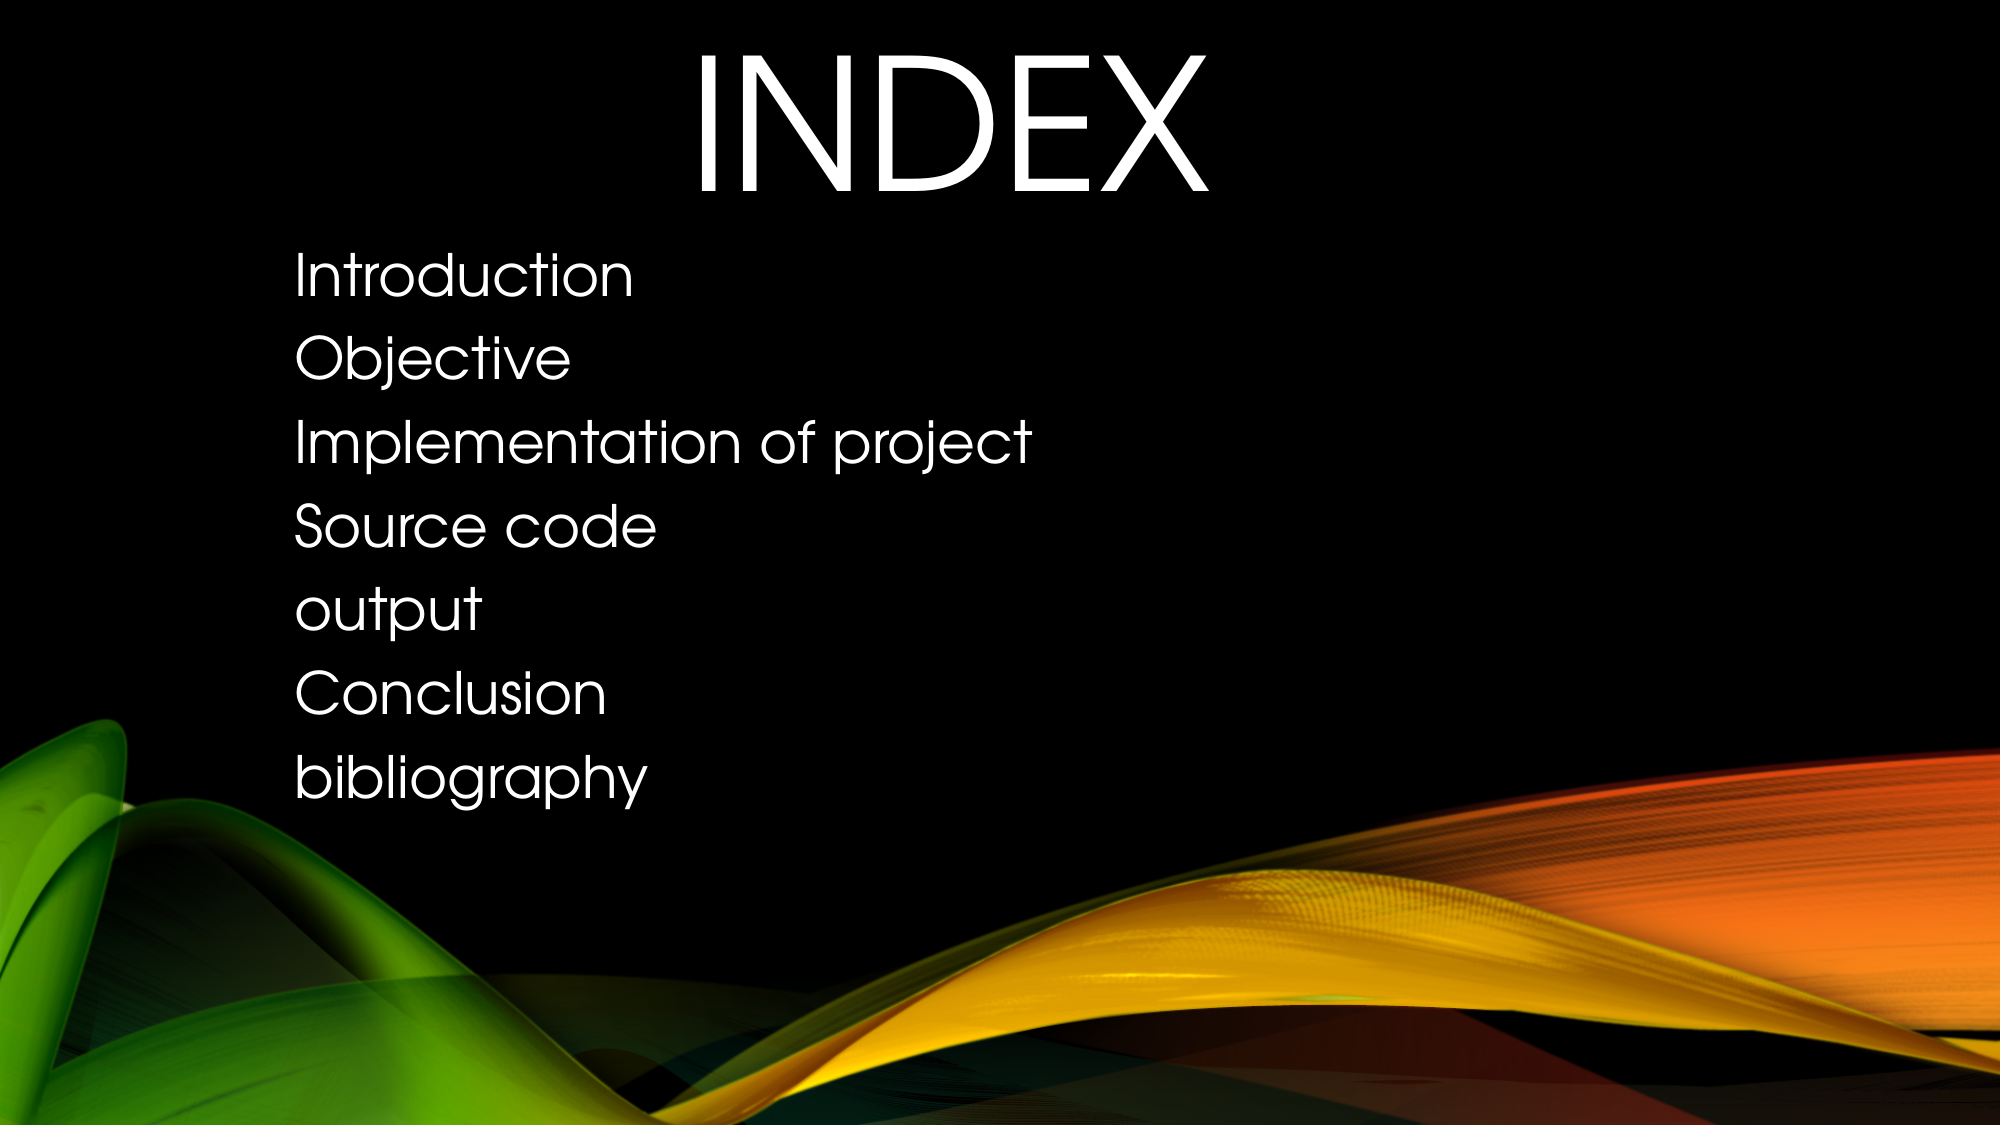

# index
Introduction
Objective
Implementation of project
Source code
output
Conclusion
bibliography